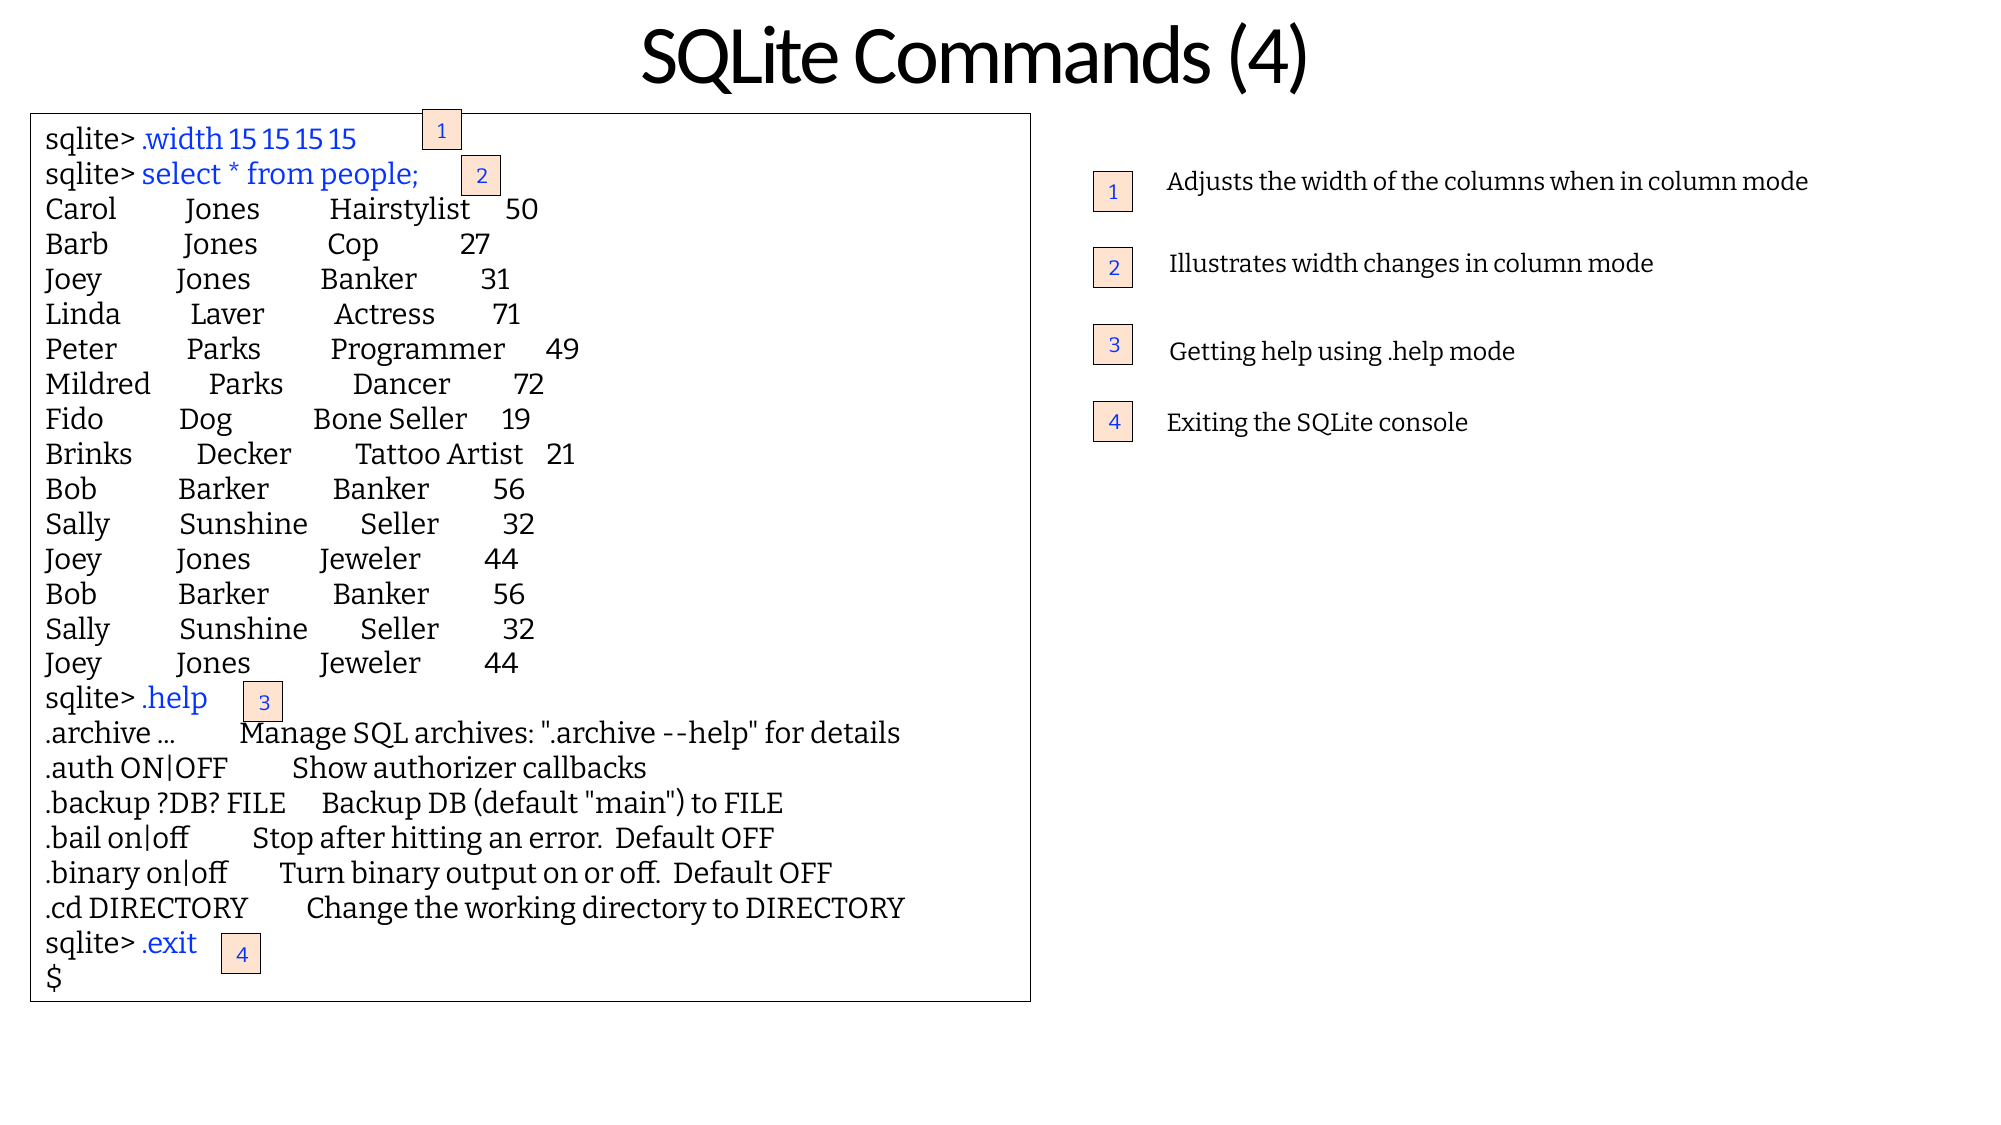

SQLite Commands (4)
1
sqlite> .width 15 15 15 15
sqlite> select * from people;
Carol            Jones            Hairstylist      50
Barb             Jones            Cop              27
Joey             Jones            Banker           31
Linda            Laver            Actress          71
Peter            Parks            Programmer       49
Mildred          Parks            Dancer           72
Fido             Dog              Bone Seller      19
Brinks           Decker           Tattoo Artist    21
Bob              Barker           Banker           56
Sally            Sunshine         Seller           32
Joey             Jones            Jeweler           44
Bob              Barker           Banker           56
Sally            Sunshine         Seller           32
Joey             Jones            Jeweler           44
sqlite> .help
.archive ...           Manage SQL archives: ".archive --help" for details
.auth ON|OFF           Show authorizer callbacks
.backup ?DB? FILE      Backup DB (default "main") to FILE
.bail on|off           Stop after hitting an error.  Default OFF
.binary on|off         Turn binary output on or off.  Default OFF
.cd DIRECTORY          Change the working directory to DIRECTORY
sqlite> .exit
$
2
Adjusts the width of the columns when in column mode
1
Illustrates width changes in column mode
2
3
Getting help using .help mode
Exiting the SQLite console
4
3
4